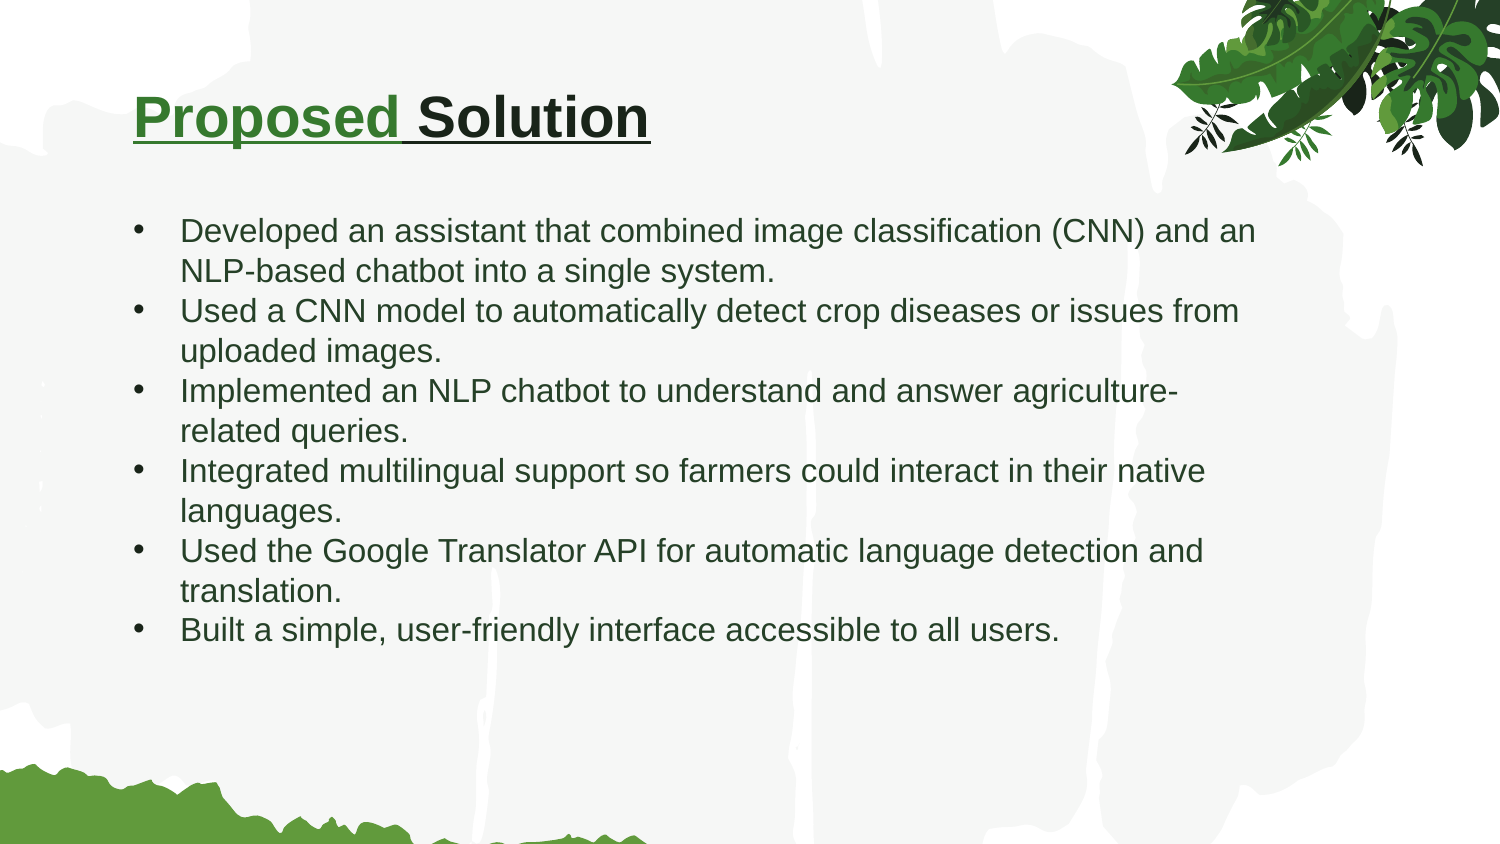

# Proposed Solution
Developed an assistant that combined image classification (CNN) and an NLP-based chatbot into a single system.
Used a CNN model to automatically detect crop diseases or issues from uploaded images.
Implemented an NLP chatbot to understand and answer agriculture-related queries.
Integrated multilingual support so farmers could interact in their native languages.
Used the Google Translator API for automatic language detection and translation.
Built a simple, user-friendly interface accessible to all users.